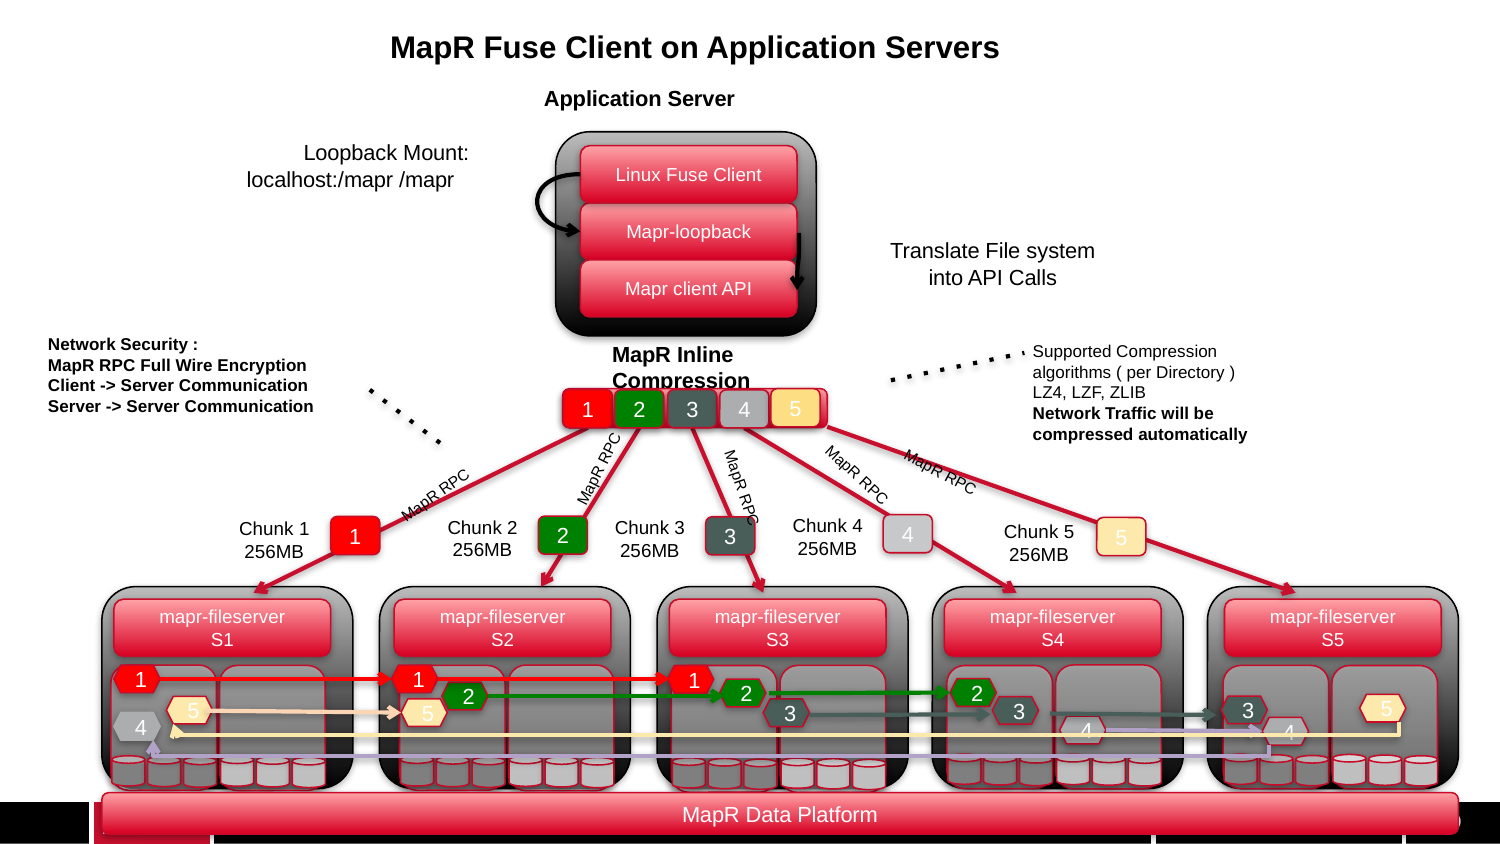

MapR Fuse Client on Application Servers
Application Server
Loopback Mount:
localhost:/mapr /mapr

Linux Fuse Client
Mapr-loopback
Translate File system
into API Calls
Mapr client API

Network Security :
MapR RPC Full Wire Encryption
Client -> Server Communication
Server -> Server Communication
Supported Compression algorithms ( per Directory )
LZ4, LZF, ZLIB
Network Traffic will be compressed automatically
MapR Inline Compression

5
1
3
2
4
MapR RPC
MapR RPC
MapR RPC
MapR RPC
MapR RPC
Chunk 4
 256MB
Chunk 2
 256MB
Chunk 3
 256MB
Chunk 1
 256MB
Chunk 5
 256MB
4
2
1
3
5

mapr-fileserver
S1
mapr-fileserver
S2
mapr-fileserver
S3
mapr-fileserver
S4
mapr-fileserver
S5

1
1

1

2
2
2
5
3
5
3
5
3
4
4
4

MapR Data Platform